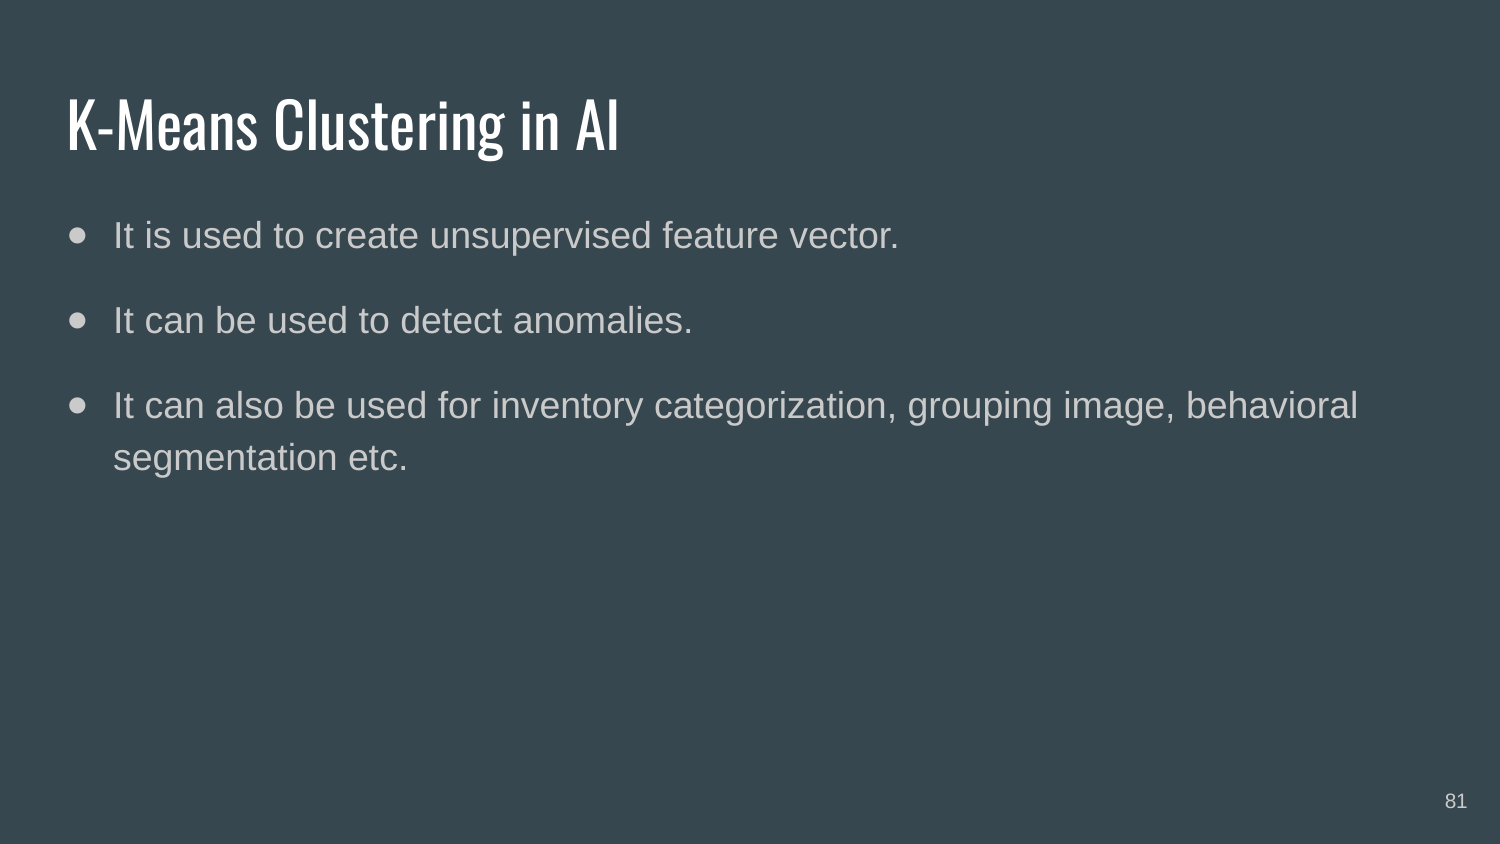

# K-Means Clustering in AI
It is used to create unsupervised feature vector.
It can be used to detect anomalies.
It can also be used for inventory categorization, grouping image, behavioral segmentation etc.

81